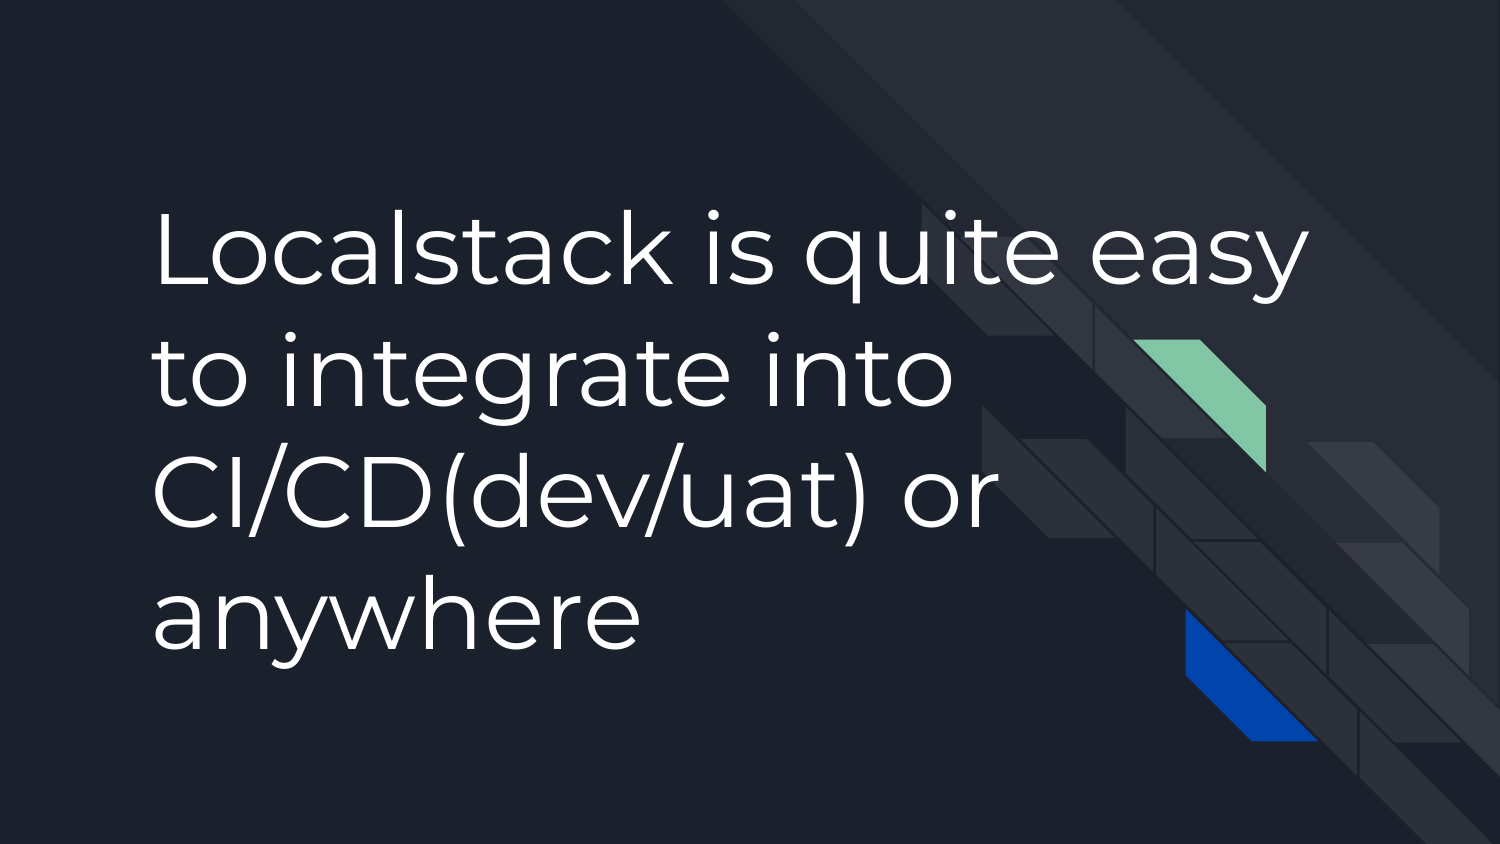

# Localstack is quite easy to integrate into CI/CD(dev/uat) or anywhere